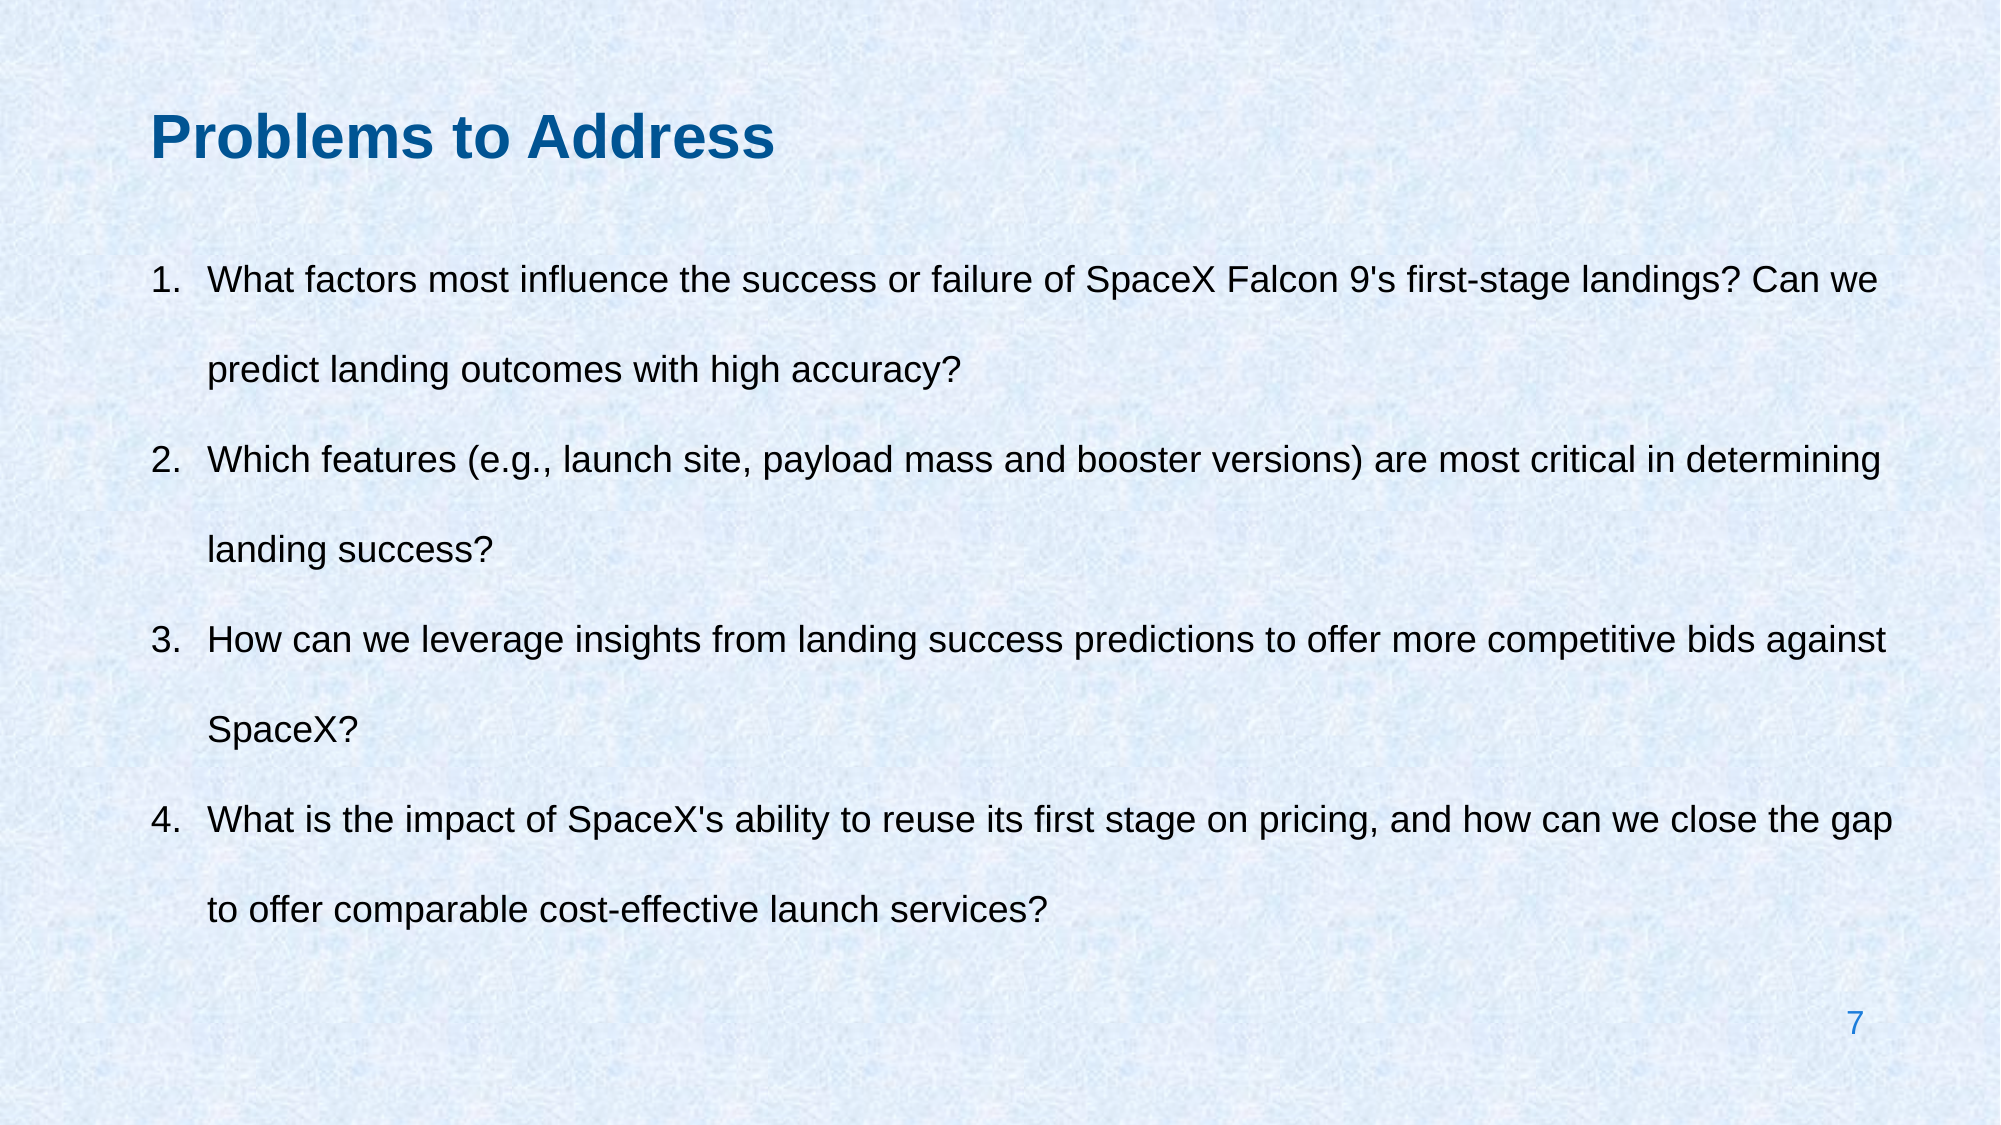

Problems to Address
What factors most influence the success or failure of SpaceX Falcon 9's first-stage landings? Can we predict landing outcomes with high accuracy?
Which features (e.g., launch site, payload mass and booster versions) are most critical in determining landing success?
How can we leverage insights from landing success predictions to offer more competitive bids against SpaceX?
What is the impact of SpaceX's ability to reuse its first stage on pricing, and how can we close the gap to offer comparable cost-effective launch services?

7